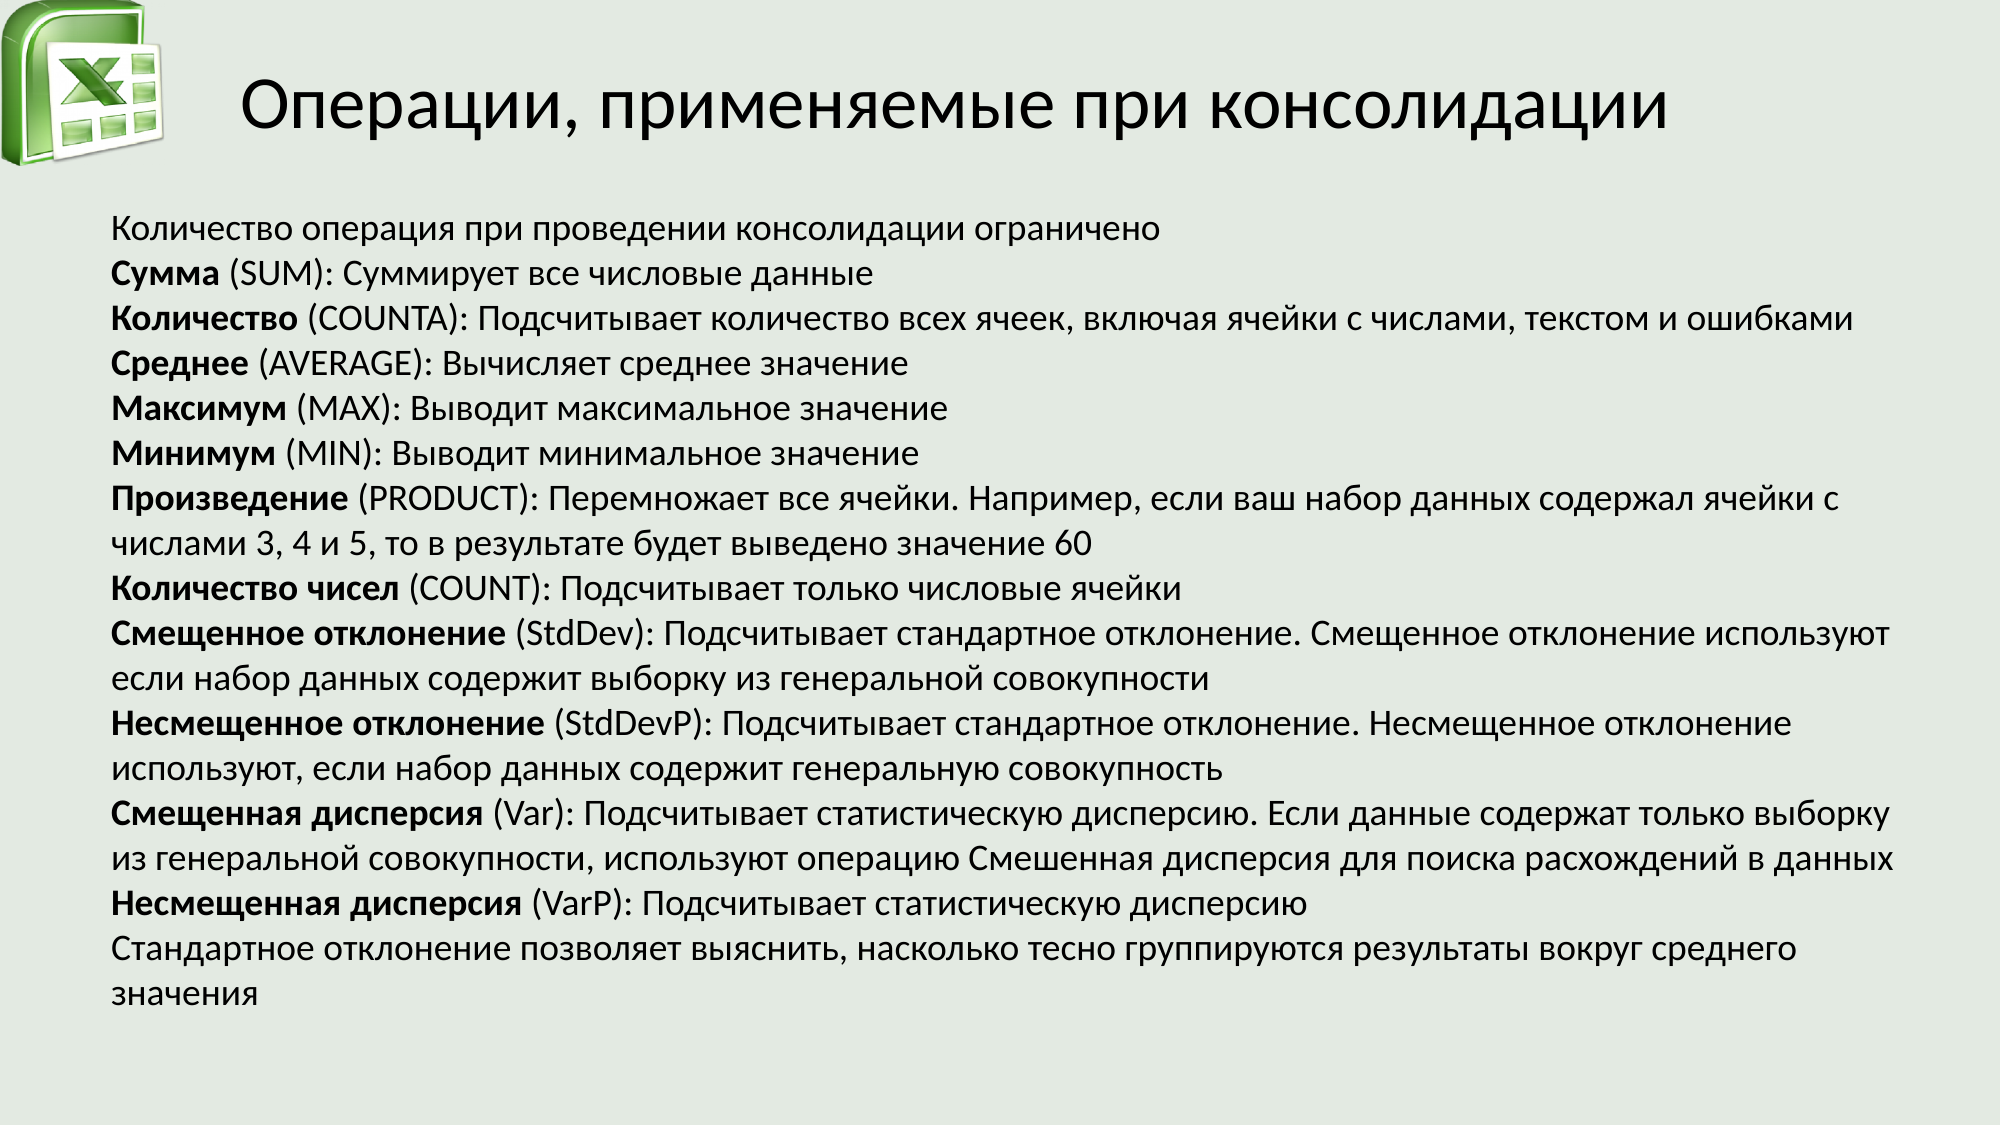

# Операции, применяемые при консолидации
Количество операция при проведении консолидации ограничено
Сумма (SUM): Суммирует все числовые данные
Количество (COUNTA): Подсчитывает количество всех ячеек, включая ячейки с числами, текстом и ошибками
Среднее (AVERAGE): Вычисляет среднее значение
Максимум (MAX): Выводит максимальное значение
Минимум (MIN): Выводит минимальное значение
Произведение (PRODUCT): Перемножает все ячейки. Например, если ваш набор данных содержал ячейки с числами 3, 4 и 5, то в результате будет выведено значение 60
Количество чисел (COUNT): Подсчитывает только числовые ячейки
Смещенное отклонение (StdDev): Подсчитывает стандартное отклонение. Смещенное отклонение используют если набор данных содержит выборку из генеральной совокупности
Несмещенное отклонение (StdDevP): Подсчитывает стандартное отклонение. Несмещенное отклонение используют, если набор данных содержит генеральную совокупность
Смещенная дисперсия (Var): Подсчитывает статистическую дисперсию. Если данные содержат только выборку из генеральной совокупности, используют операцию Смешенная дисперсия для поиска расхождений в данных
Несмещенная дисперсия (VarP): Подсчитывает статистическую дисперсию
Стандартное отклонение позволяет выяснить, насколько тесно группируются результаты вокруг среднего значения